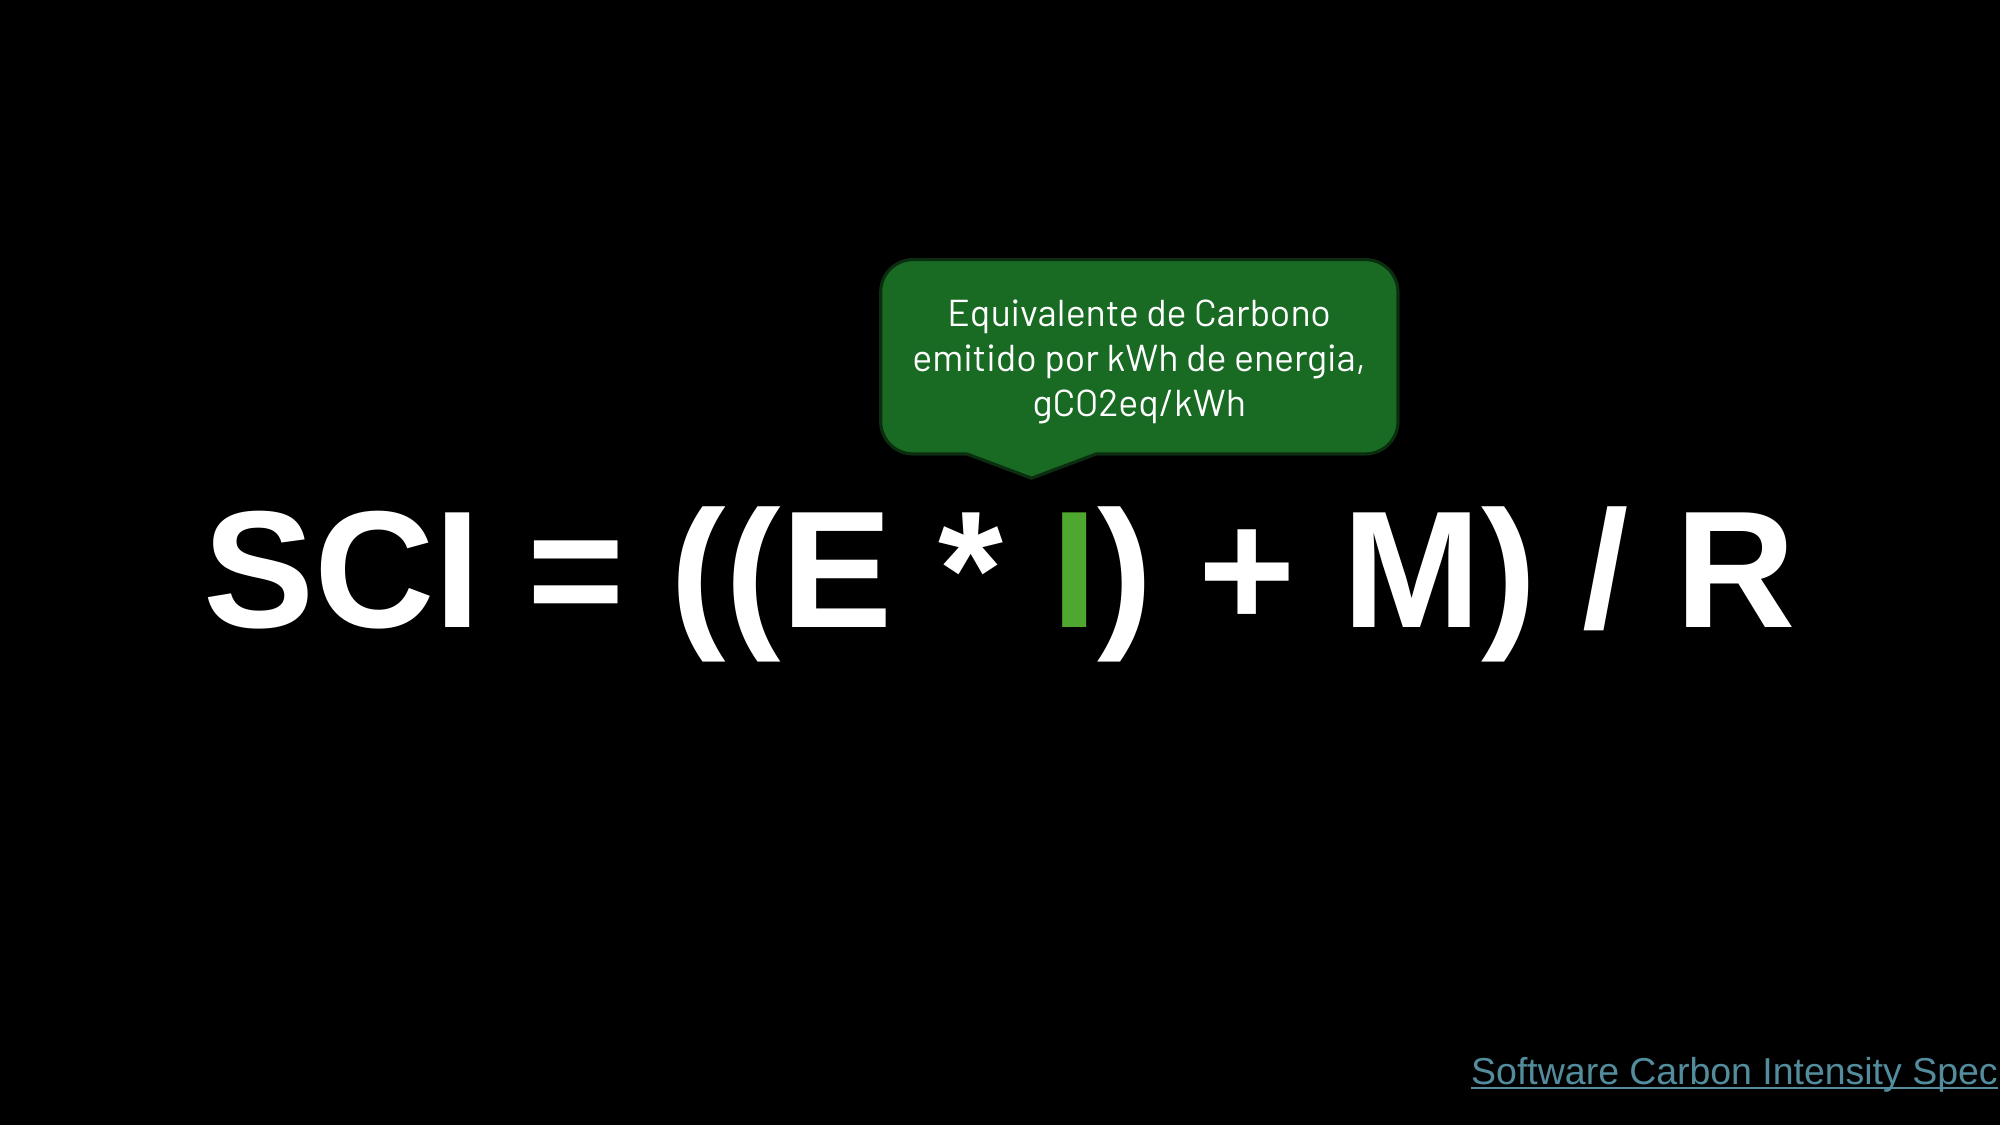

Equivalente de Carbono emitido por kWh de energia, gCO2eq/kWh
SCI = ((E * I) + M) / R
Software Carbon Intensity Spec